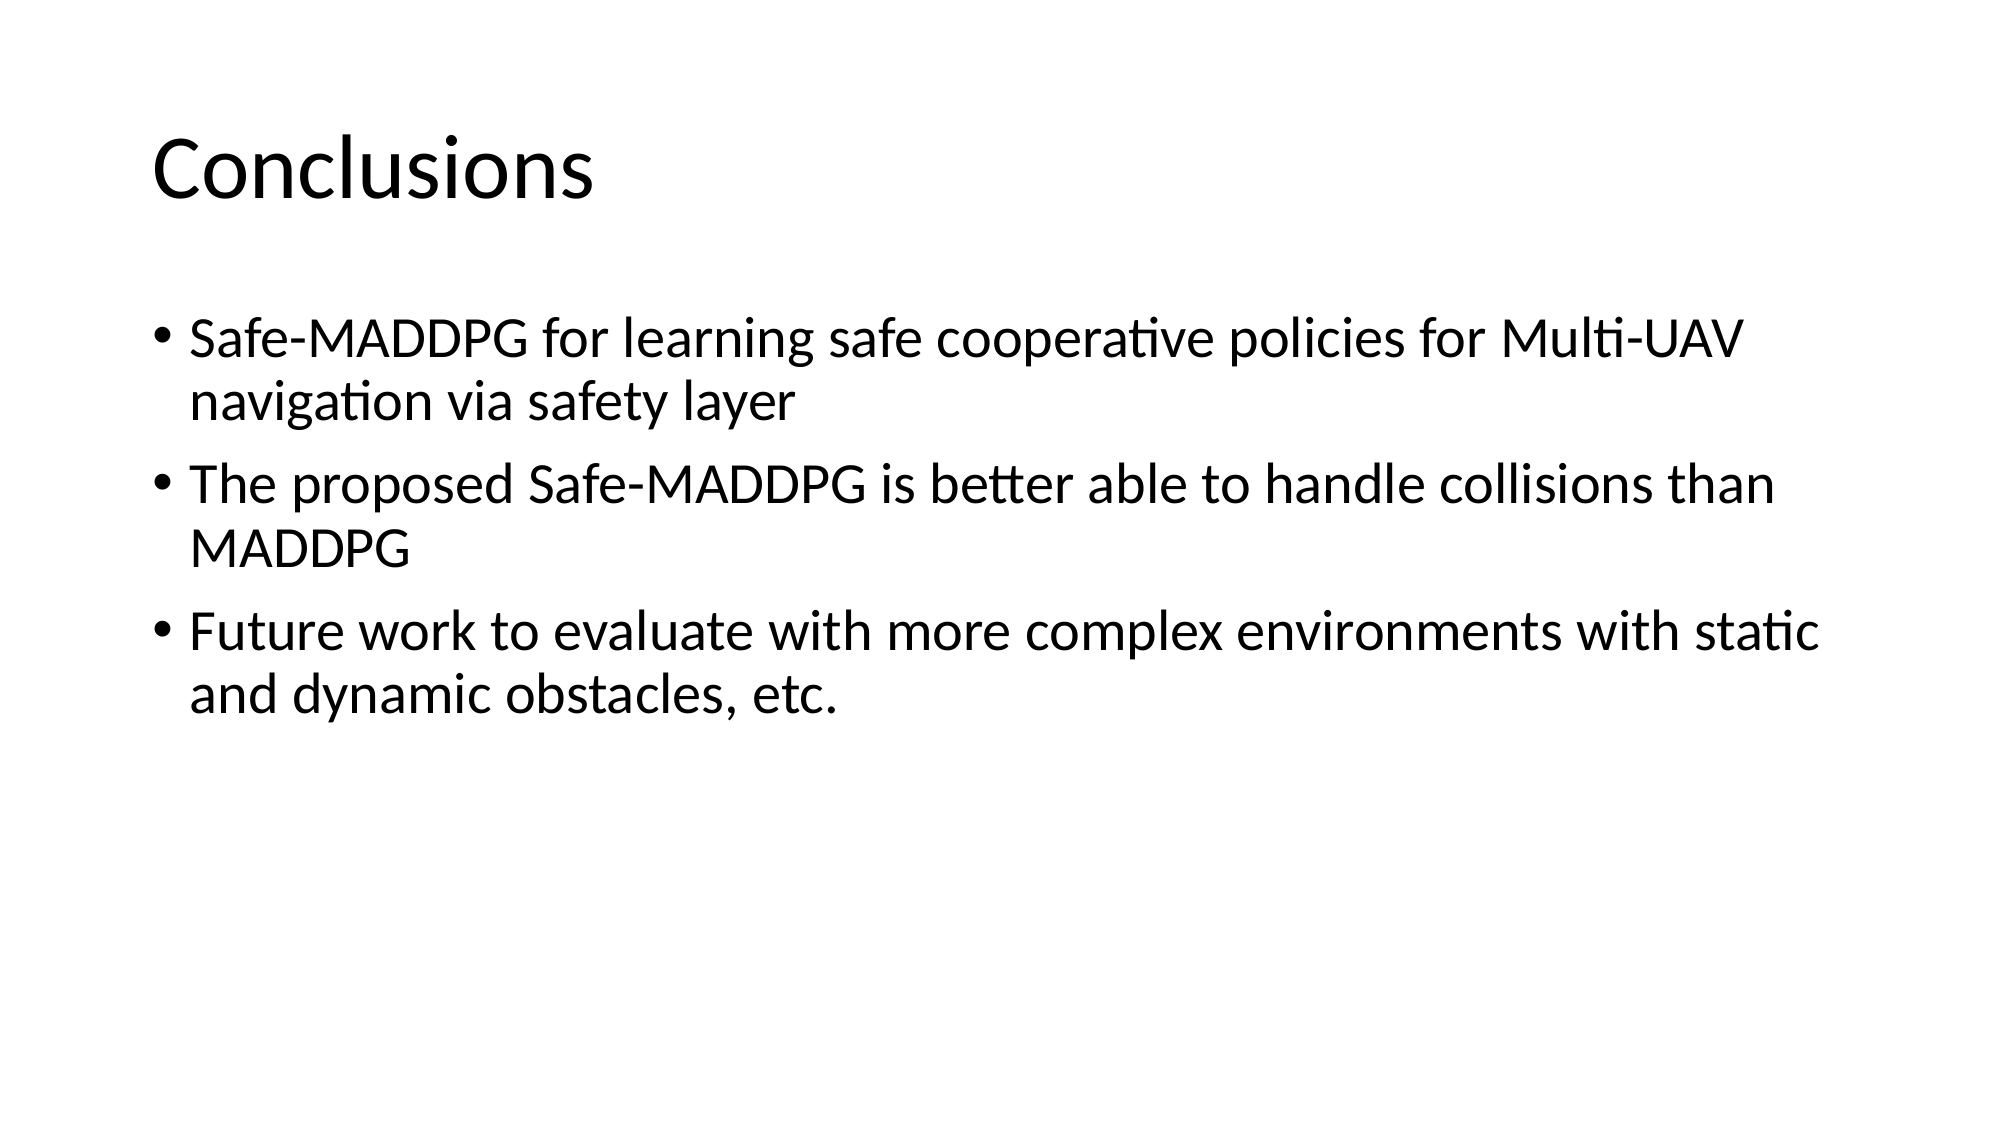

# Conclusions
Safe-MADDPG for learning safe cooperative policies for Multi-UAV navigation via safety layer
The proposed Safe-MADDPG is better able to handle collisions than MADDPG
Future work to evaluate with more complex environments with static and dynamic obstacles, etc.